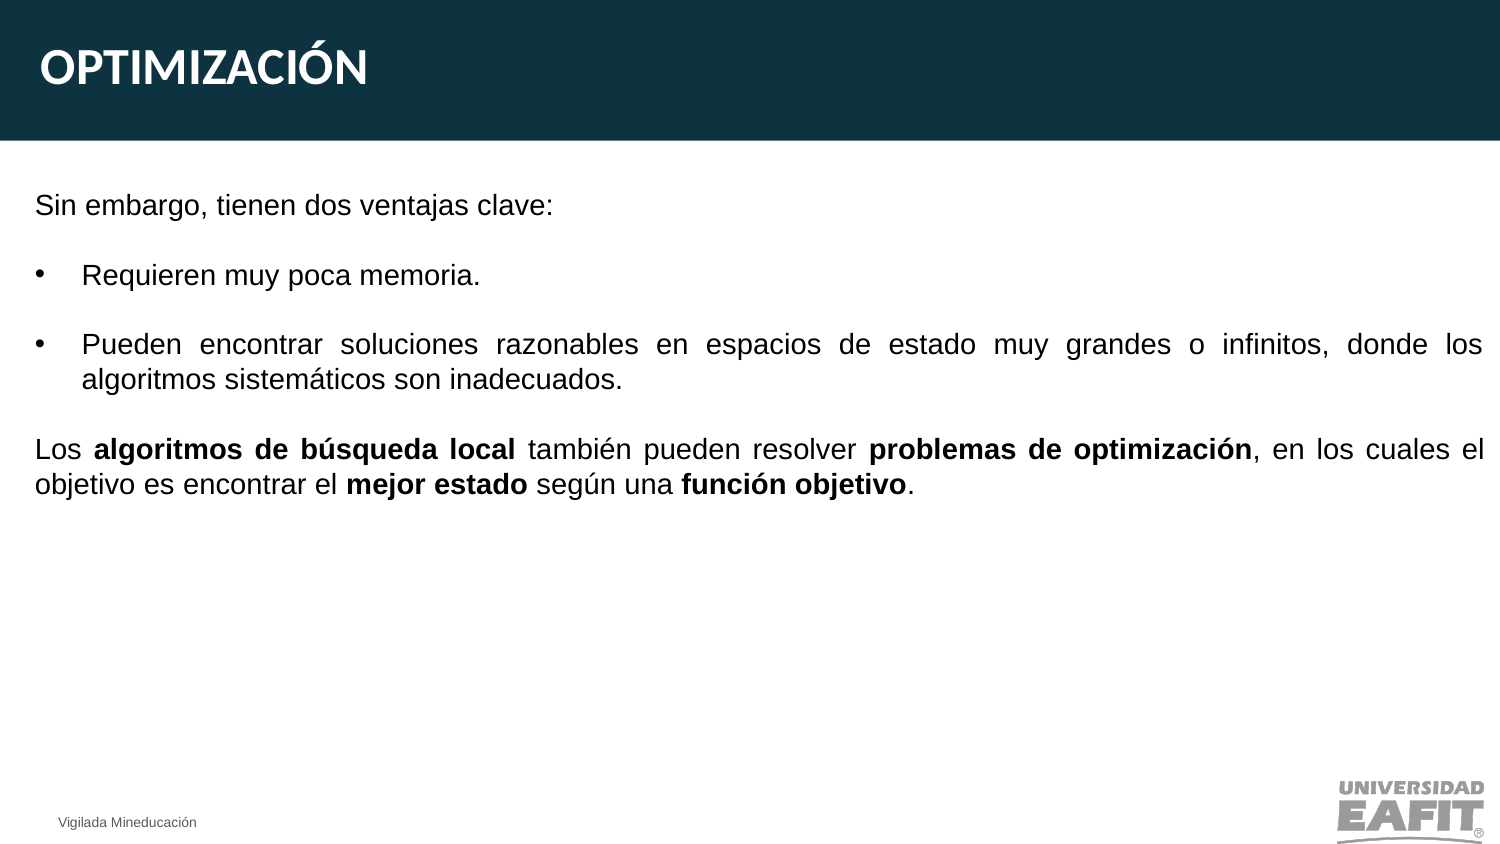

OPTIMIZACIÓN
Sin embargo, tienen dos ventajas clave:

Requieren muy poca memoria.

Pueden encontrar soluciones razonables en espacios de estado muy grandes o infinitos, donde los algoritmos sistemáticos son inadecuados.

Los algoritmos de búsqueda local también pueden resolver problemas de optimización, en los cuales el objetivo es encontrar el mejor estado según una función objetivo.